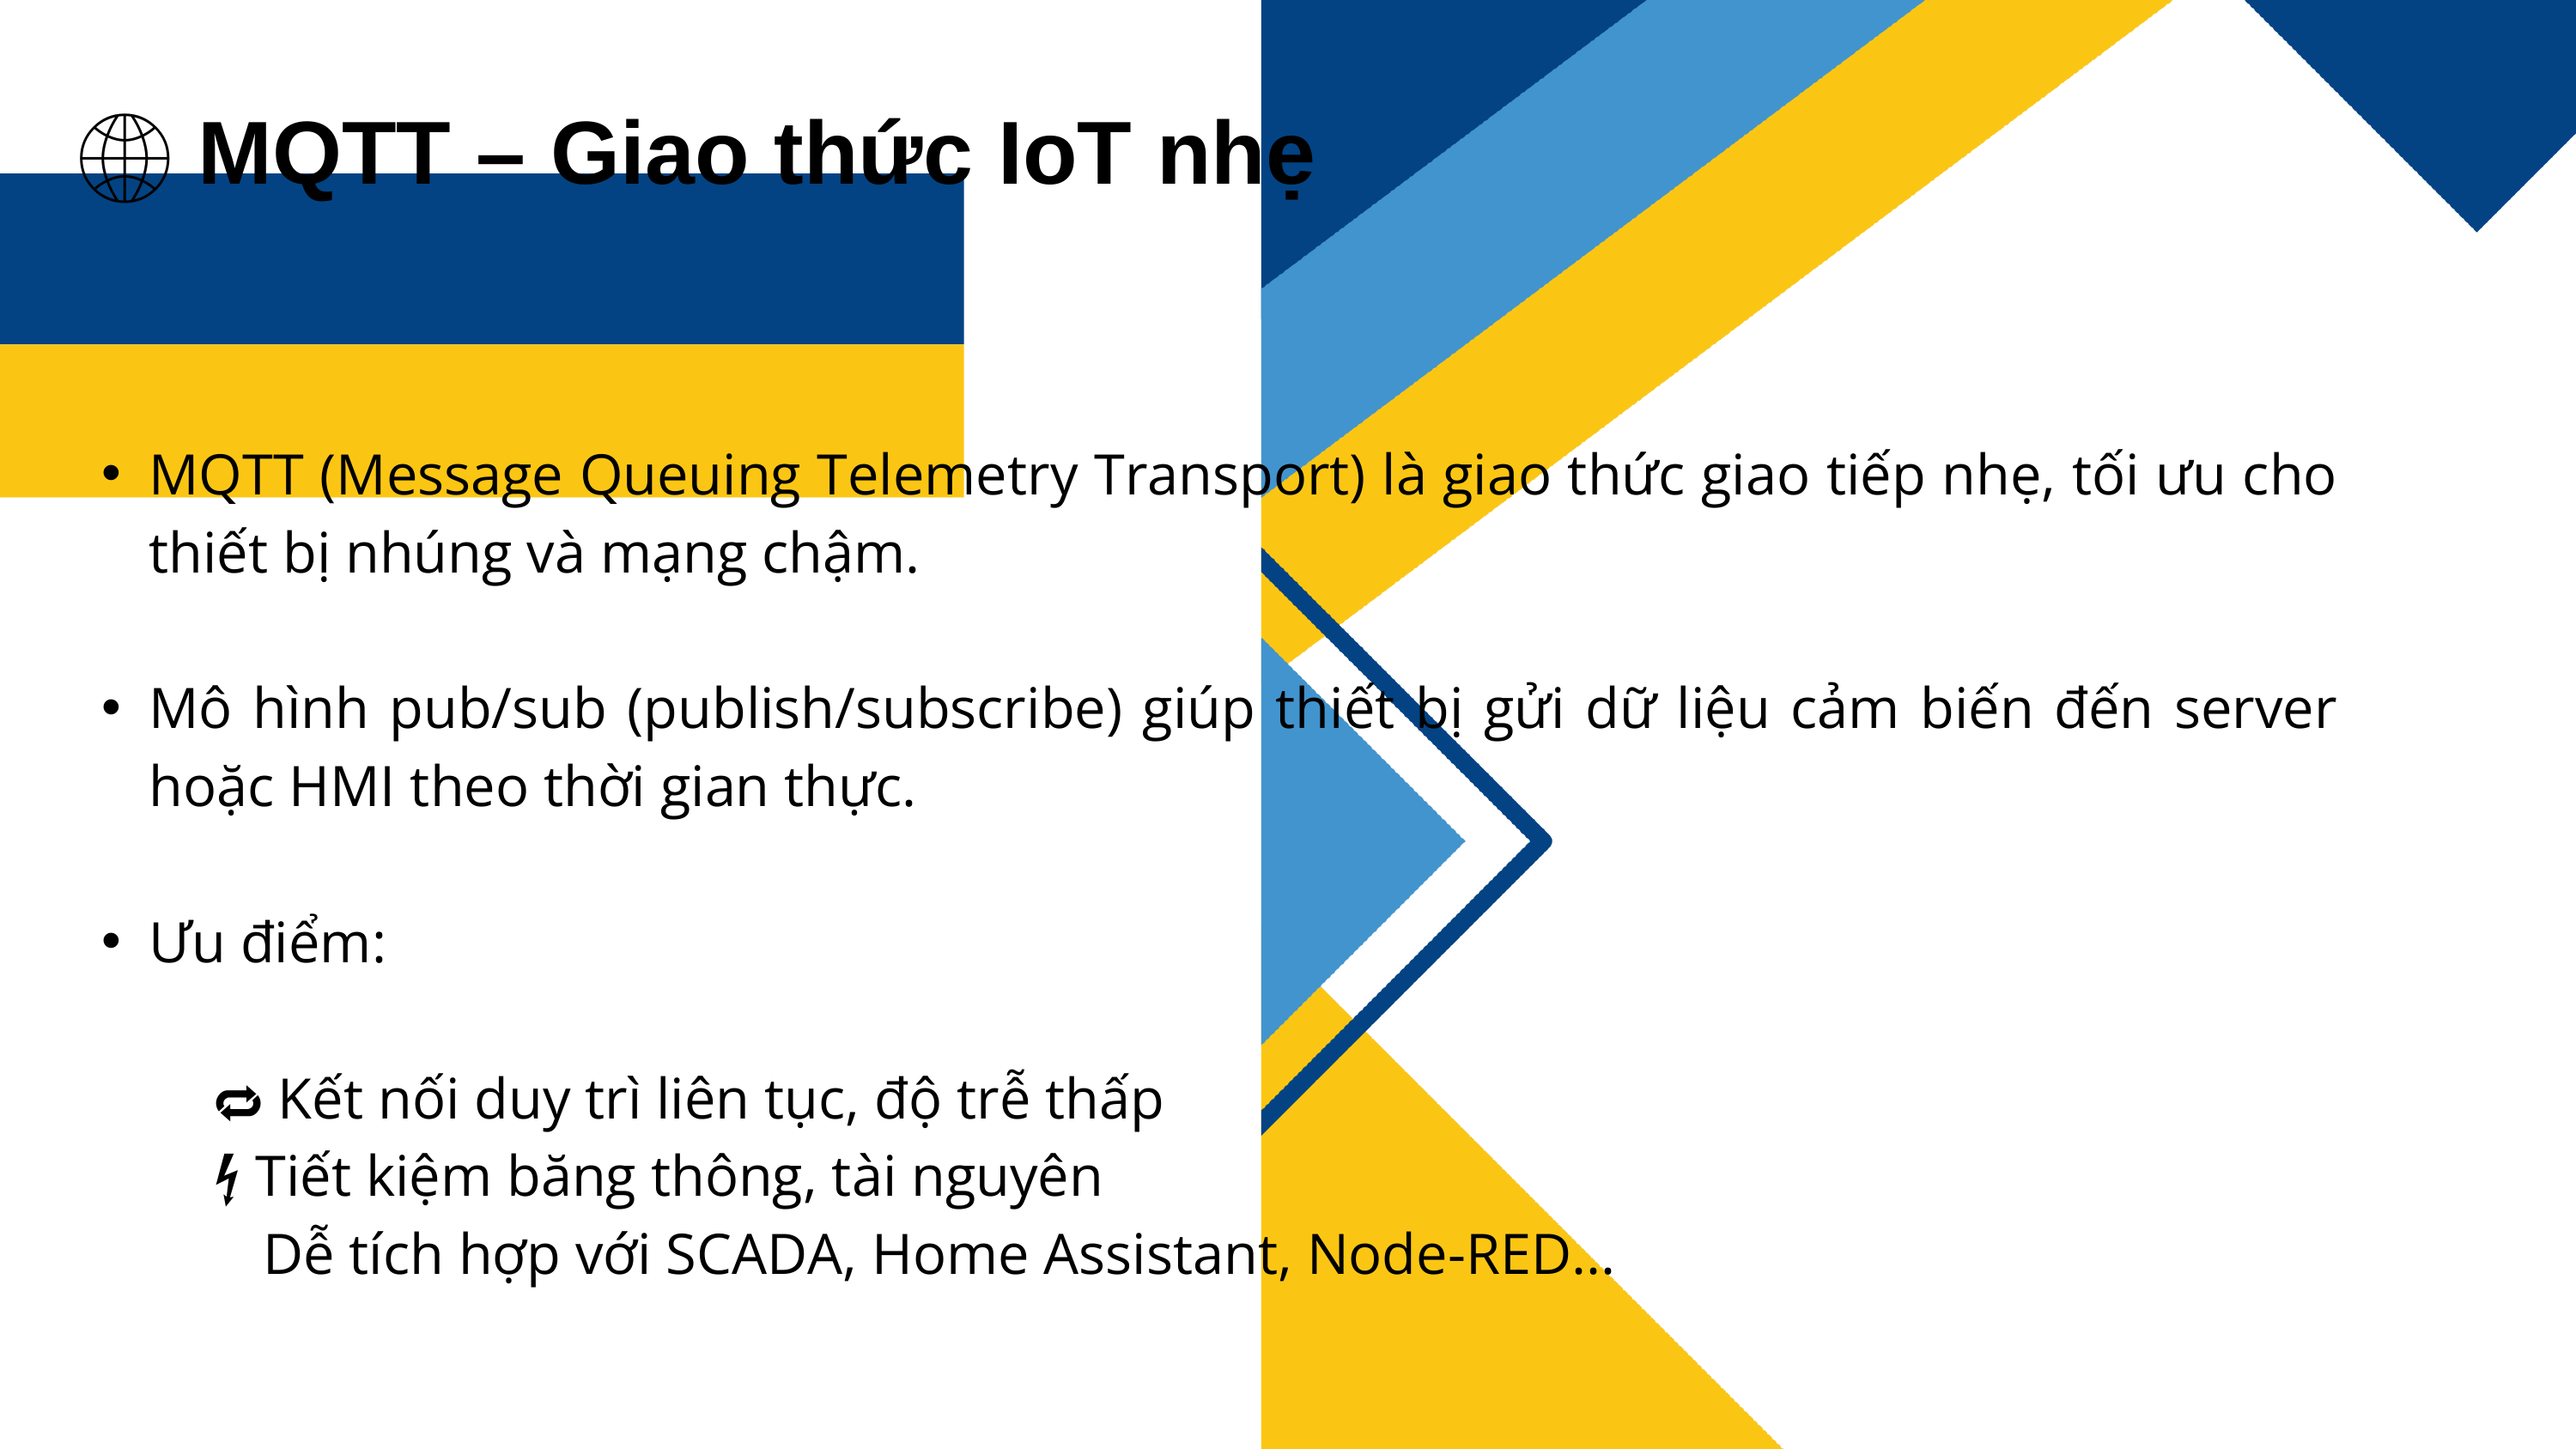

🌐 MQTT – Giao thức IoT nhẹ

MQTT (Message Queuing Telemetry Transport) là giao thức giao tiếp nhẹ, tối ưu cho thiết bị nhúng và mạng chậm.

Mô hình pub/sub (publish/subscribe) giúp thiết bị gửi dữ liệu cảm biến đến server hoặc HMI theo thời gian thực.

Ưu điểm:

           🔁 Kết nối duy trì liên tục, độ trễ thấp
           ⚡ Tiết kiệm băng thông, tài nguyên
           🧩 Dễ tích hợp với SCADA, Home Assistant, Node-RED...